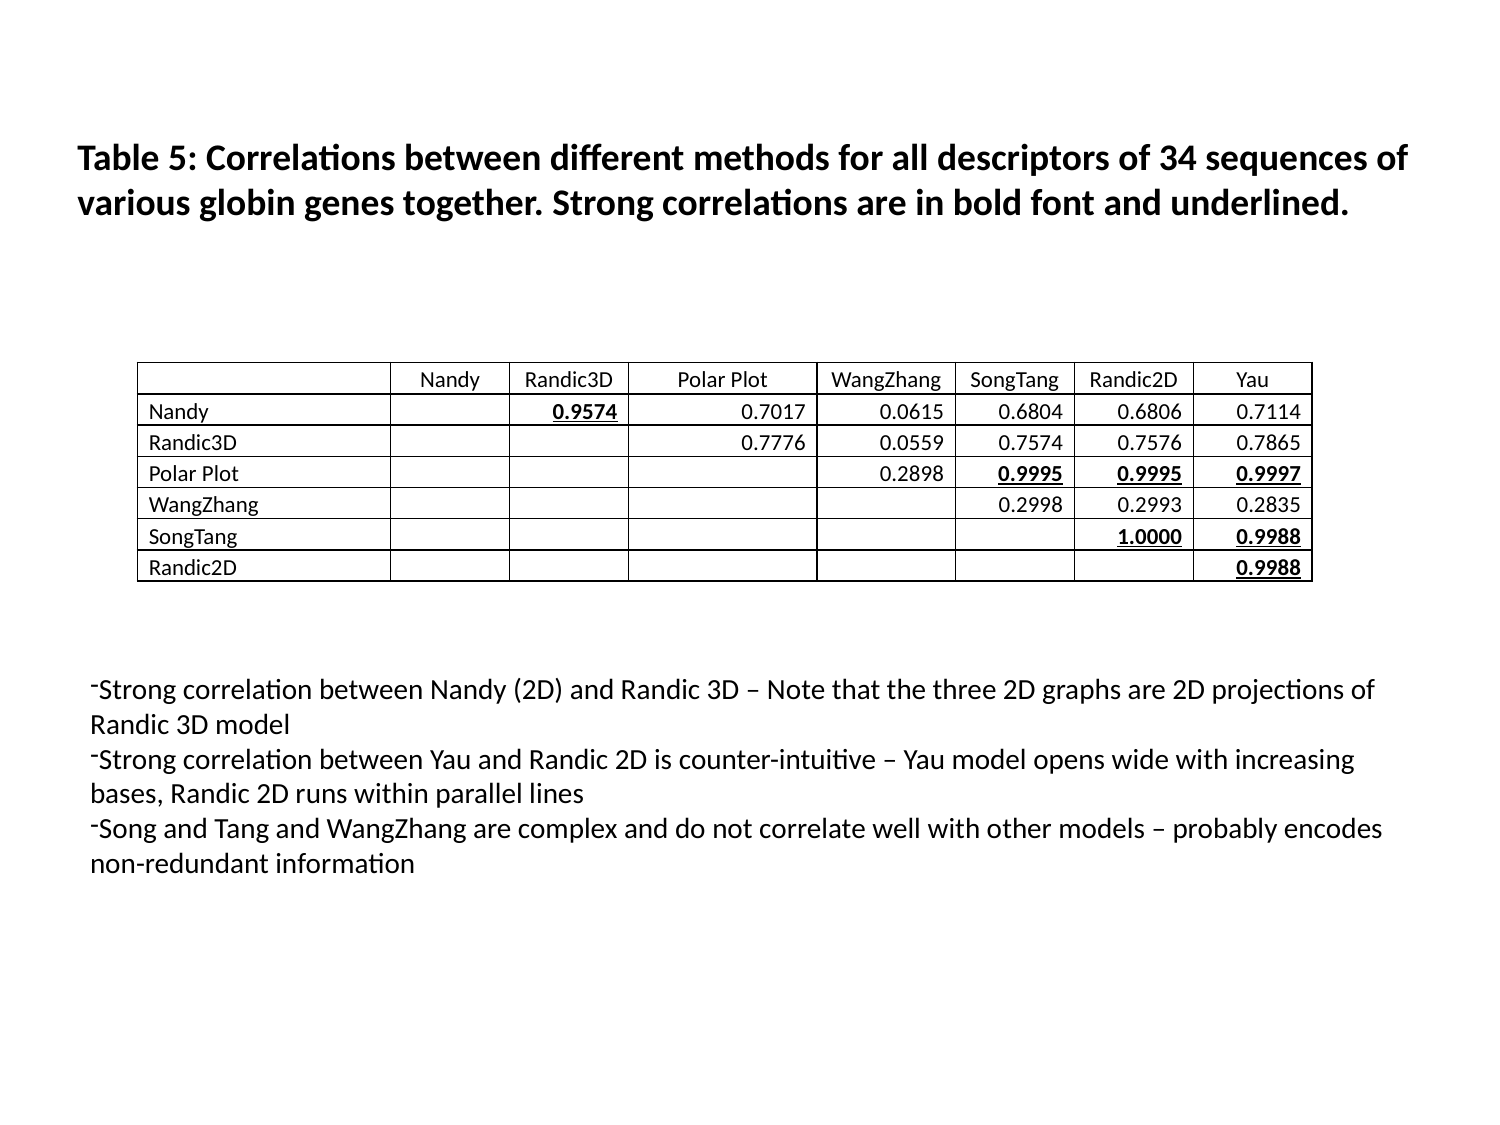

Table 5: Correlations between different methods for all descriptors of 34 sequences of various globin genes together. Strong correlations are in bold font and underlined.
|  | Nandy | Randic3D | Polar Plot | WangZhang | SongTang | Randic2D | Yau |
| --- | --- | --- | --- | --- | --- | --- | --- |
| Nandy |  | 0.9574 | 0.7017 | 0.0615 | 0.6804 | 0.6806 | 0.7114 |
| Randic3D |  |  | 0.7776 | 0.0559 | 0.7574 | 0.7576 | 0.7865 |
| Polar Plot |  |  |  | 0.2898 | 0.9995 | 0.9995 | 0.9997 |
| WangZhang |  |  |  |  | 0.2998 | 0.2993 | 0.2835 |
| SongTang |  |  |  |  |  | 1.0000 | 0.9988 |
| Randic2D |  |  |  |  |  |  | 0.9988 |
Strong correlation between Nandy (2D) and Randic 3D – Note that the three 2D graphs are 2D projections of Randic 3D model
Strong correlation between Yau and Randic 2D is counter-intuitive – Yau model opens wide with increasing bases, Randic 2D runs within parallel lines
Song and Tang and WangZhang are complex and do not correlate well with other models – probably encodes non-redundant information